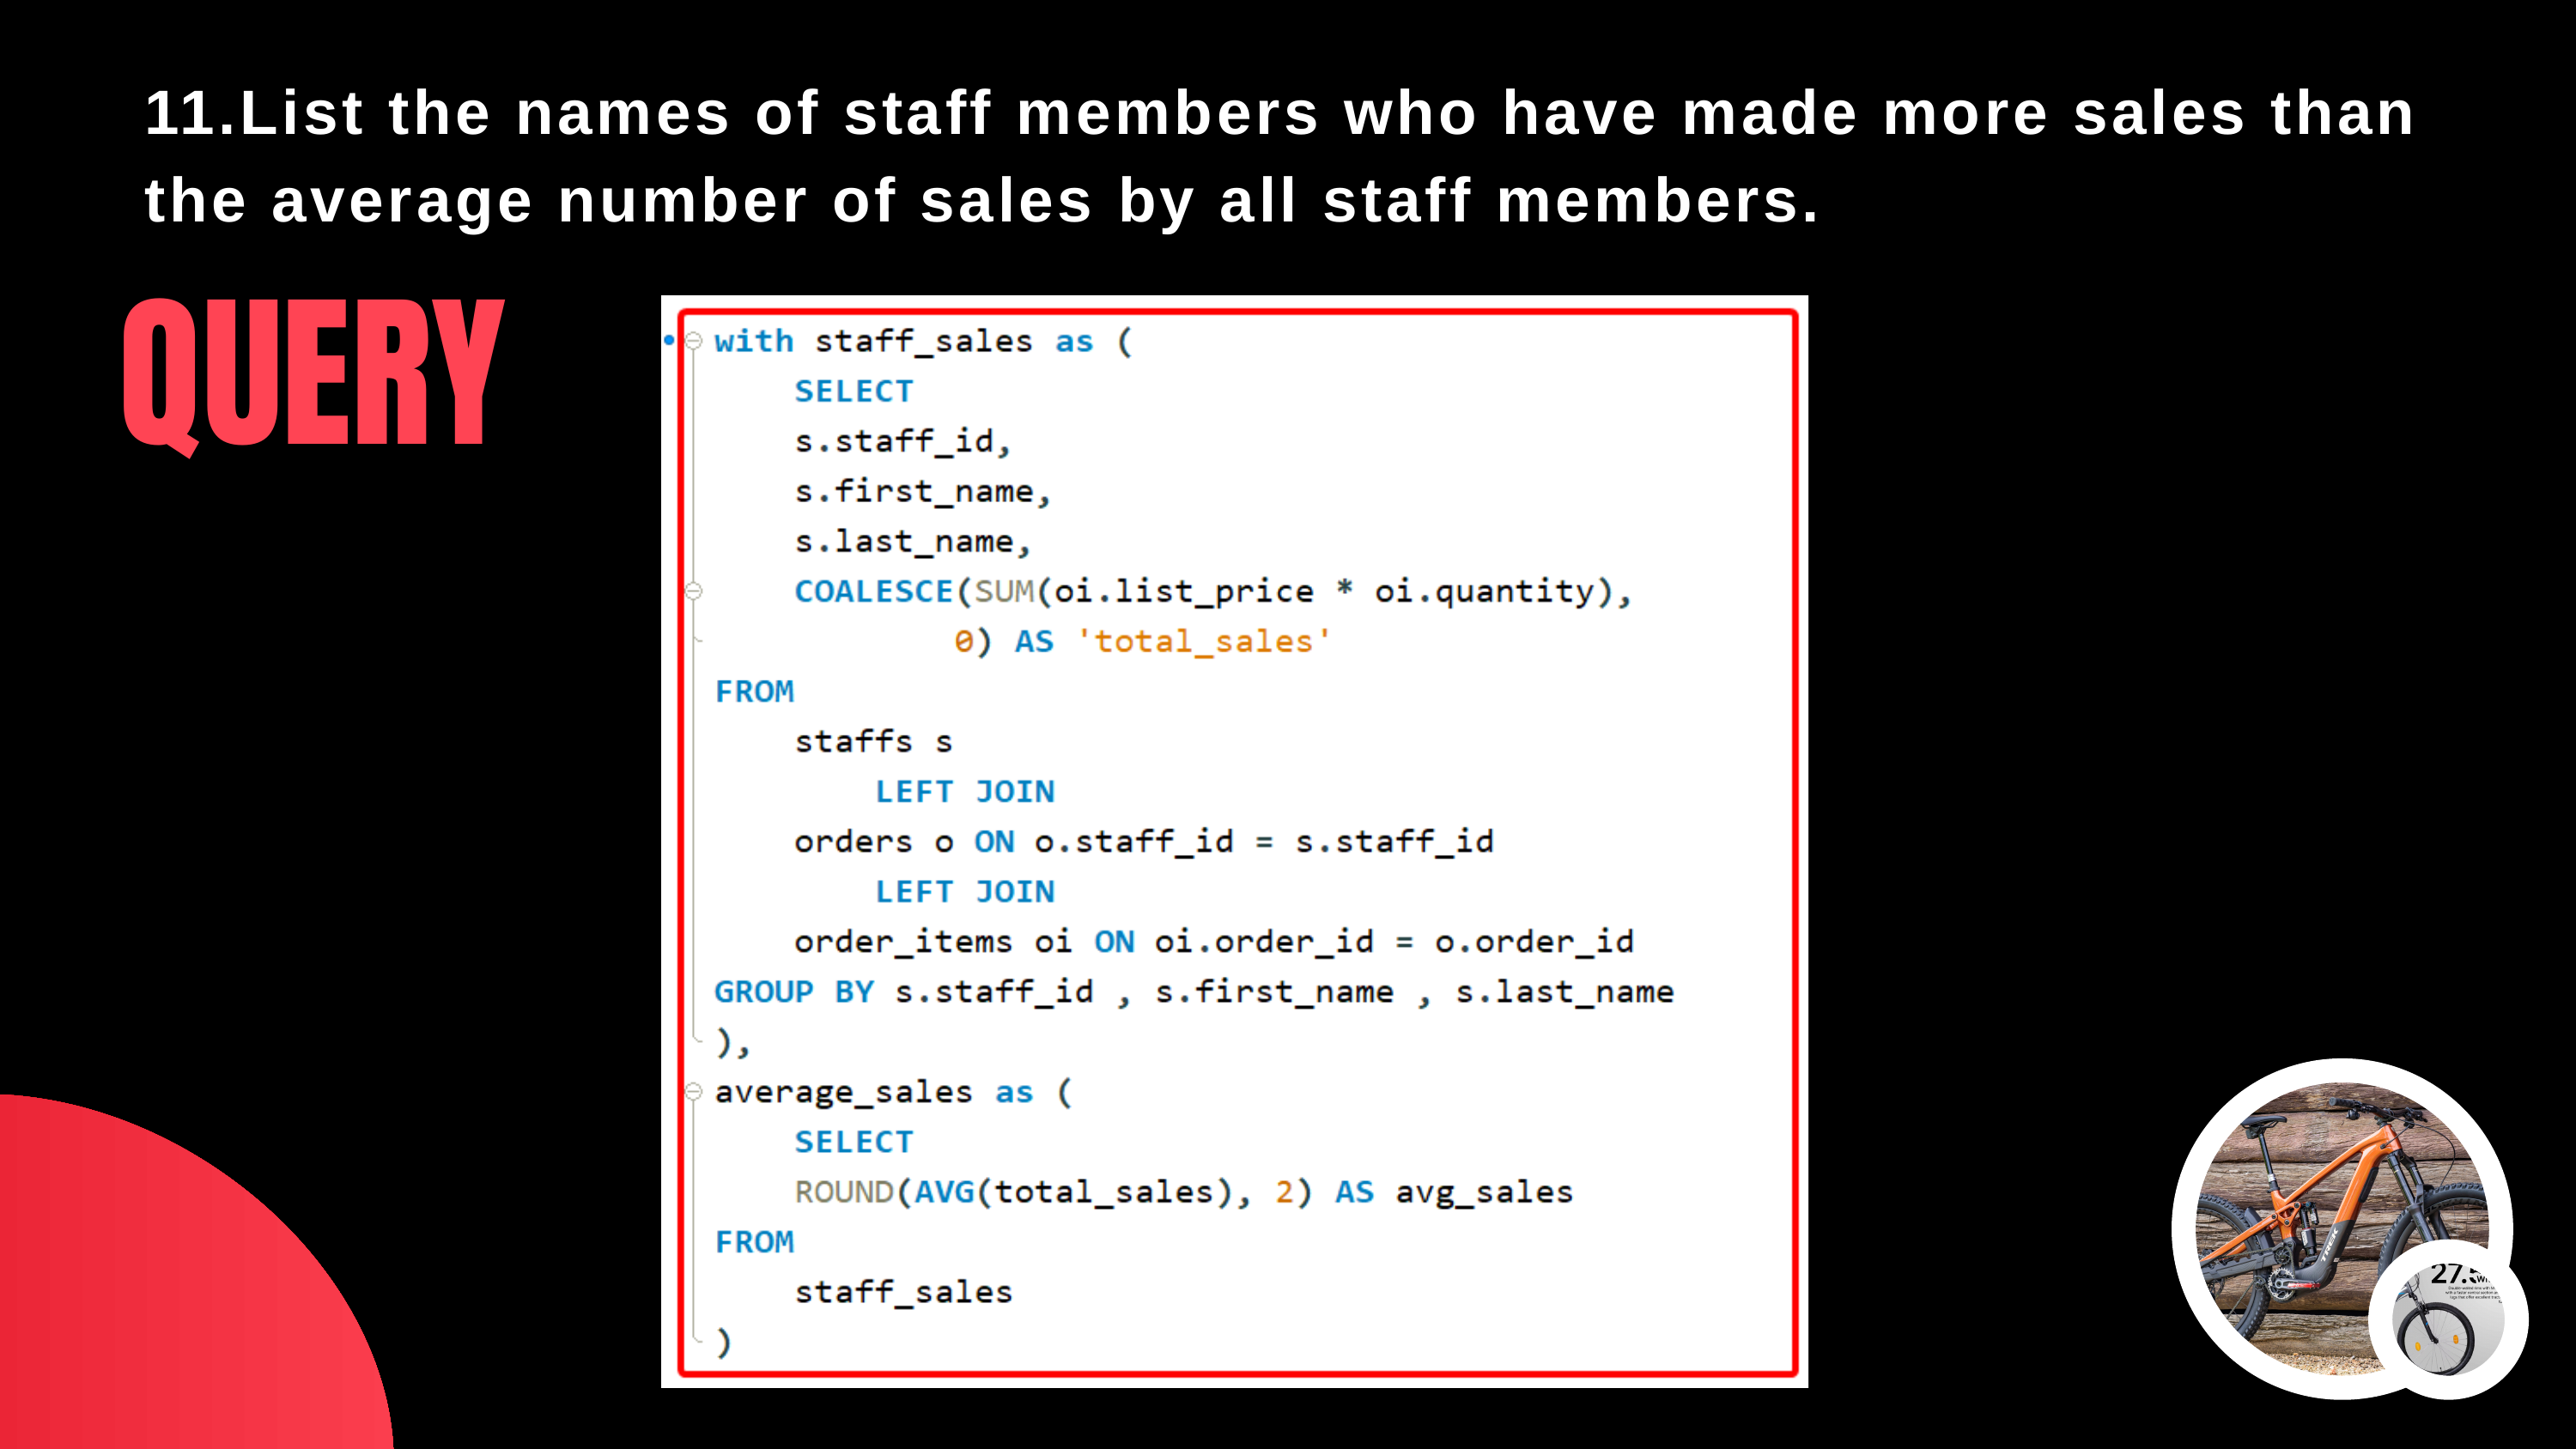

11.List the names of staff members who have made more sales than the average number of sales by all staff members.
QUERY